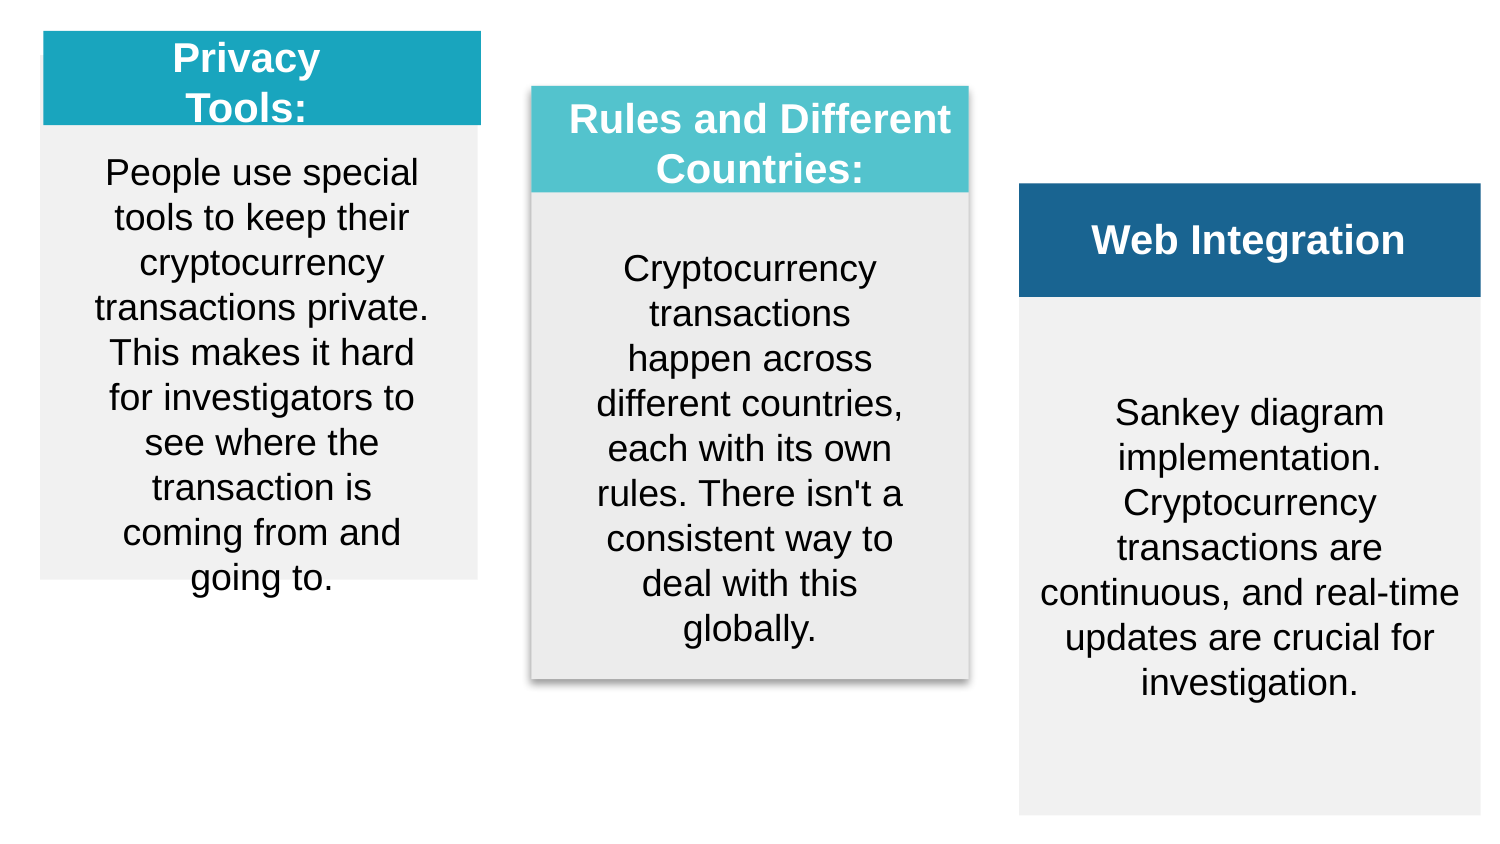

Privacy Tools:

Rules and Different Countries:
People use special tools to keep their cryptocurrency transactions private. This makes it hard for investigators to see where the transaction is coming from and going to.

Web Integration
Cryptocurrency transactions happen across different countries, each with its own rules. There isn't a consistent way to deal with this globally.
Sankey diagram implementation.
Cryptocurrency transactions are continuous, and real-time updates are crucial for investigation.